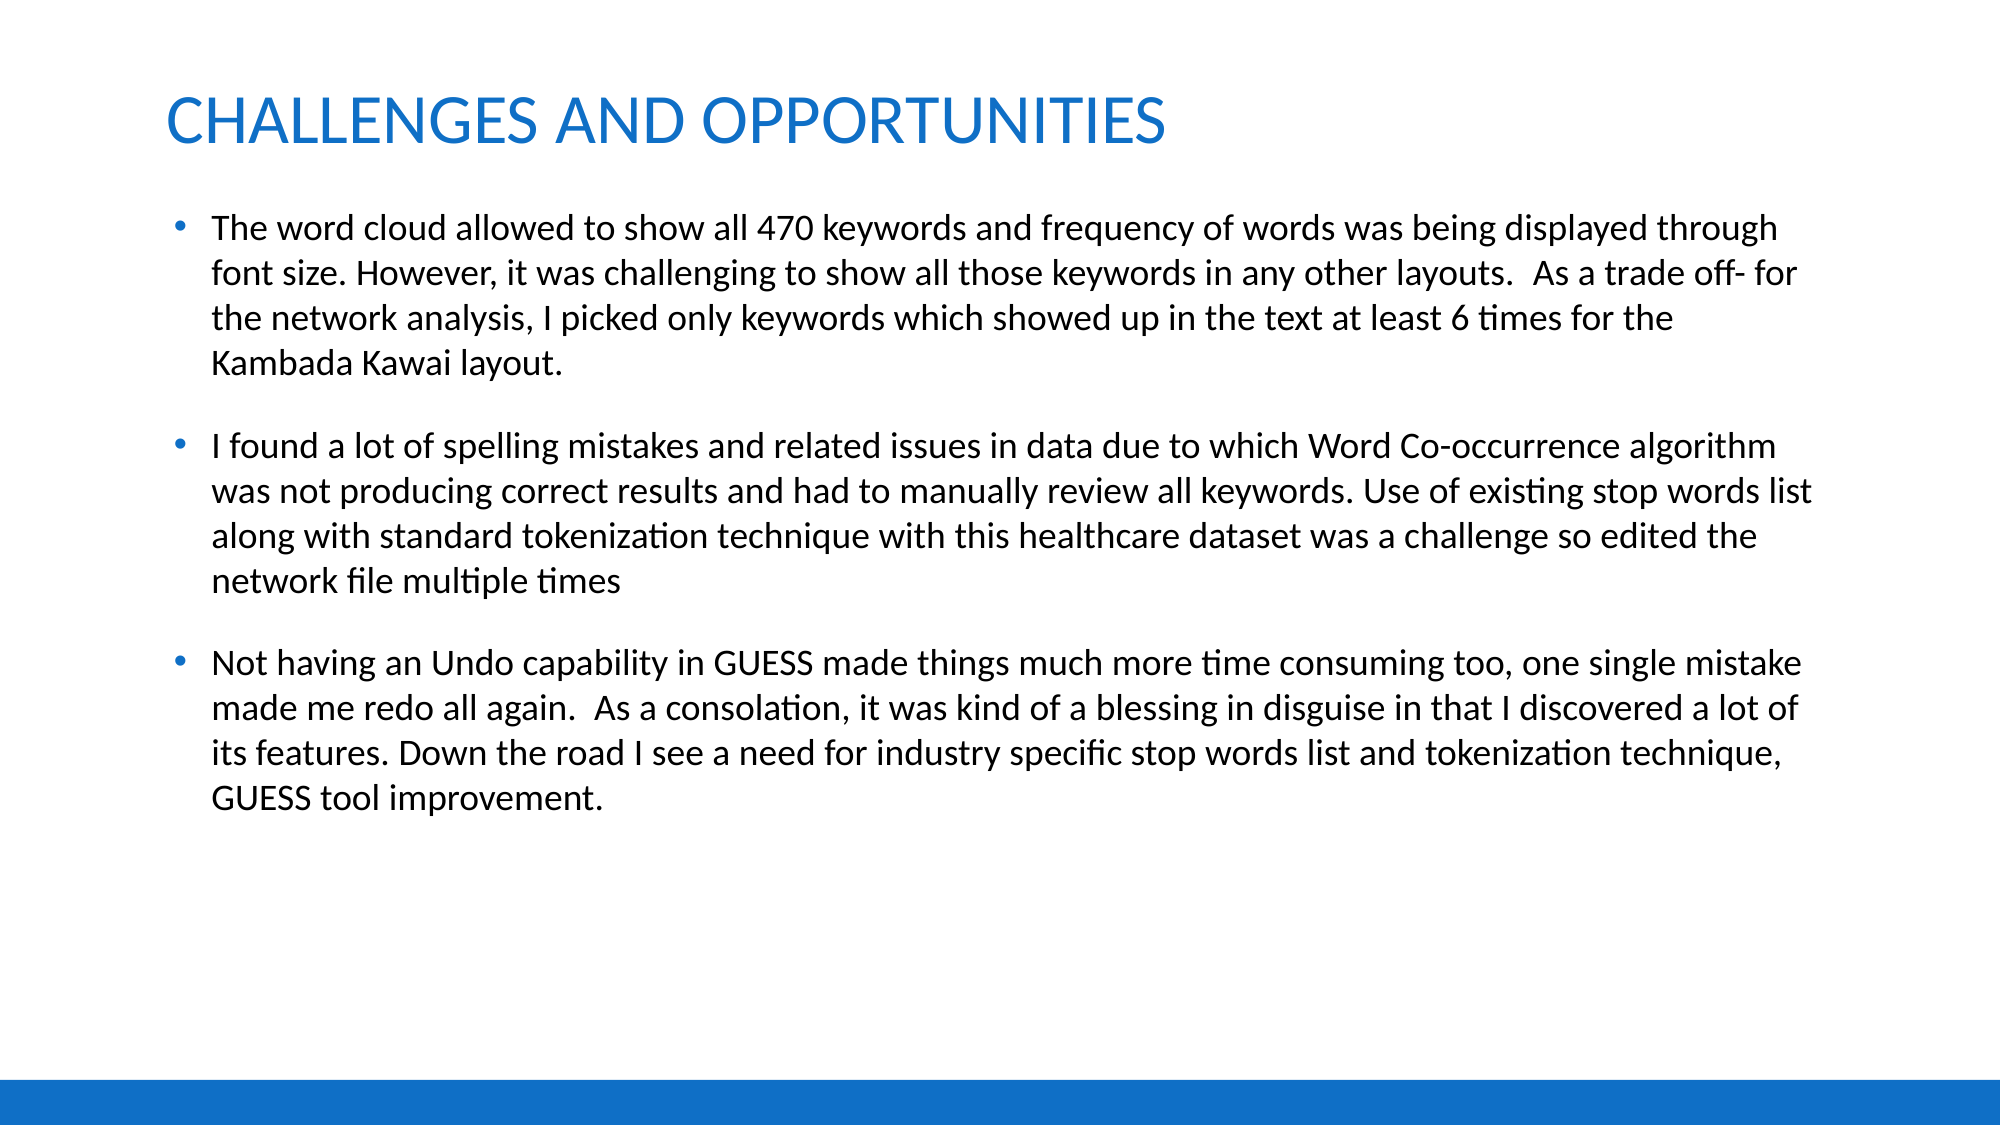

# Challenges and opportunities
The word cloud allowed to show all 470 keywords and frequency of words was being displayed through font size. However, it was challenging to show all those keywords in any other layouts.  As a trade off- for the network analysis, I picked only keywords which showed up in the text at least 6 times for the Kambada Kawai layout.
I found a lot of spelling mistakes and related issues in data due to which Word Co-occurrence algorithm was not producing correct results and had to manually review all keywords. Use of existing stop words list along with standard tokenization technique with this healthcare dataset was a challenge so edited the network file multiple times
Not having an Undo capability in GUESS made things much more time consuming too, one single mistake made me redo all again.  As a consolation, it was kind of a blessing in disguise in that I discovered a lot of its features. Down the road I see a need for industry specific stop words list and tokenization technique, GUESS tool improvement.